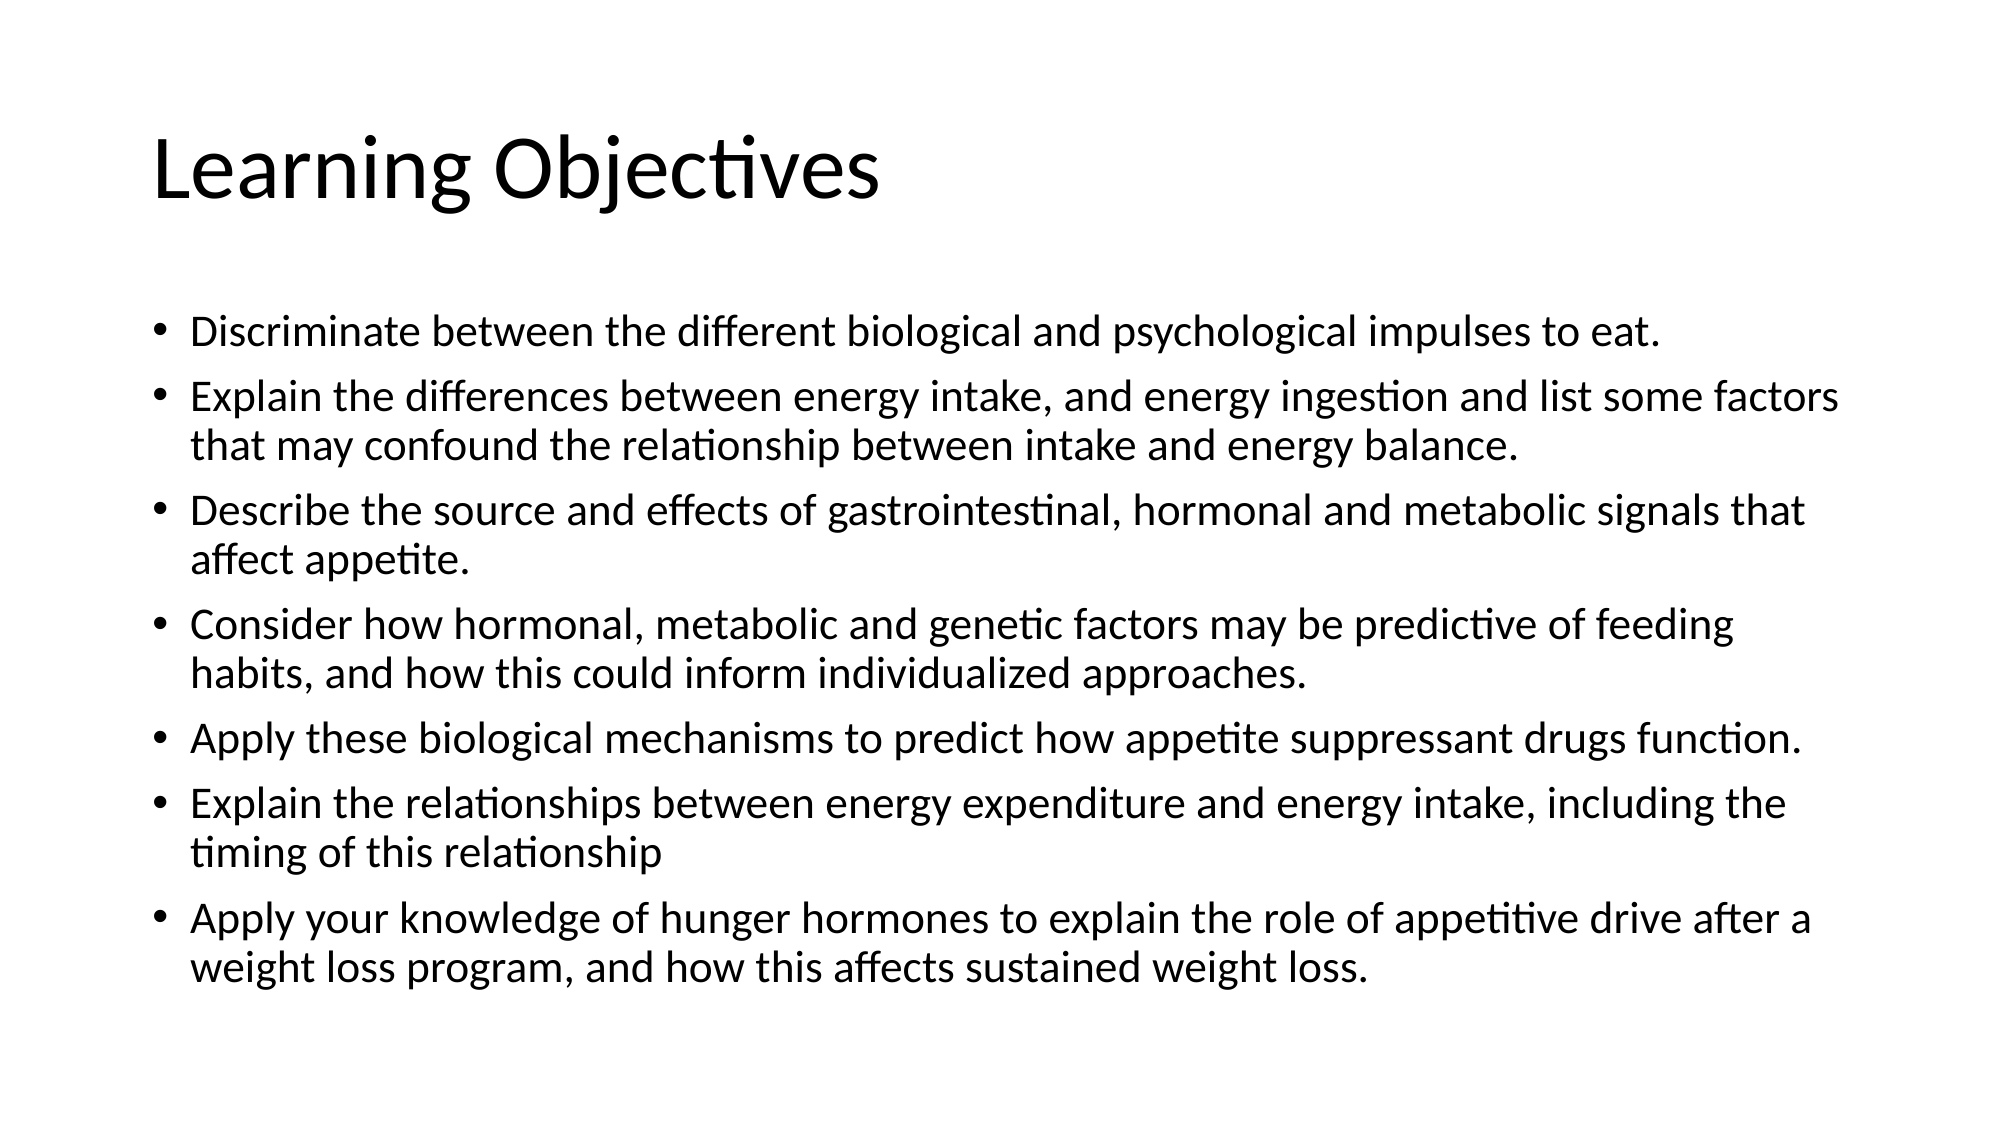

# Learning Objectives
Discriminate between the different biological and psychological impulses to eat.
Explain the differences between energy intake, and energy ingestion and list some factors that may confound the relationship between intake and energy balance.
Describe the source and effects of gastrointestinal, hormonal and metabolic signals that affect appetite.
Consider how hormonal, metabolic and genetic factors may be predictive of feeding habits, and how this could inform individualized approaches.
Apply these biological mechanisms to predict how appetite suppressant drugs function.
Explain the relationships between energy expenditure and energy intake, including the timing of this relationship
Apply your knowledge of hunger hormones to explain the role of appetitive drive after a weight loss program, and how this affects sustained weight loss.